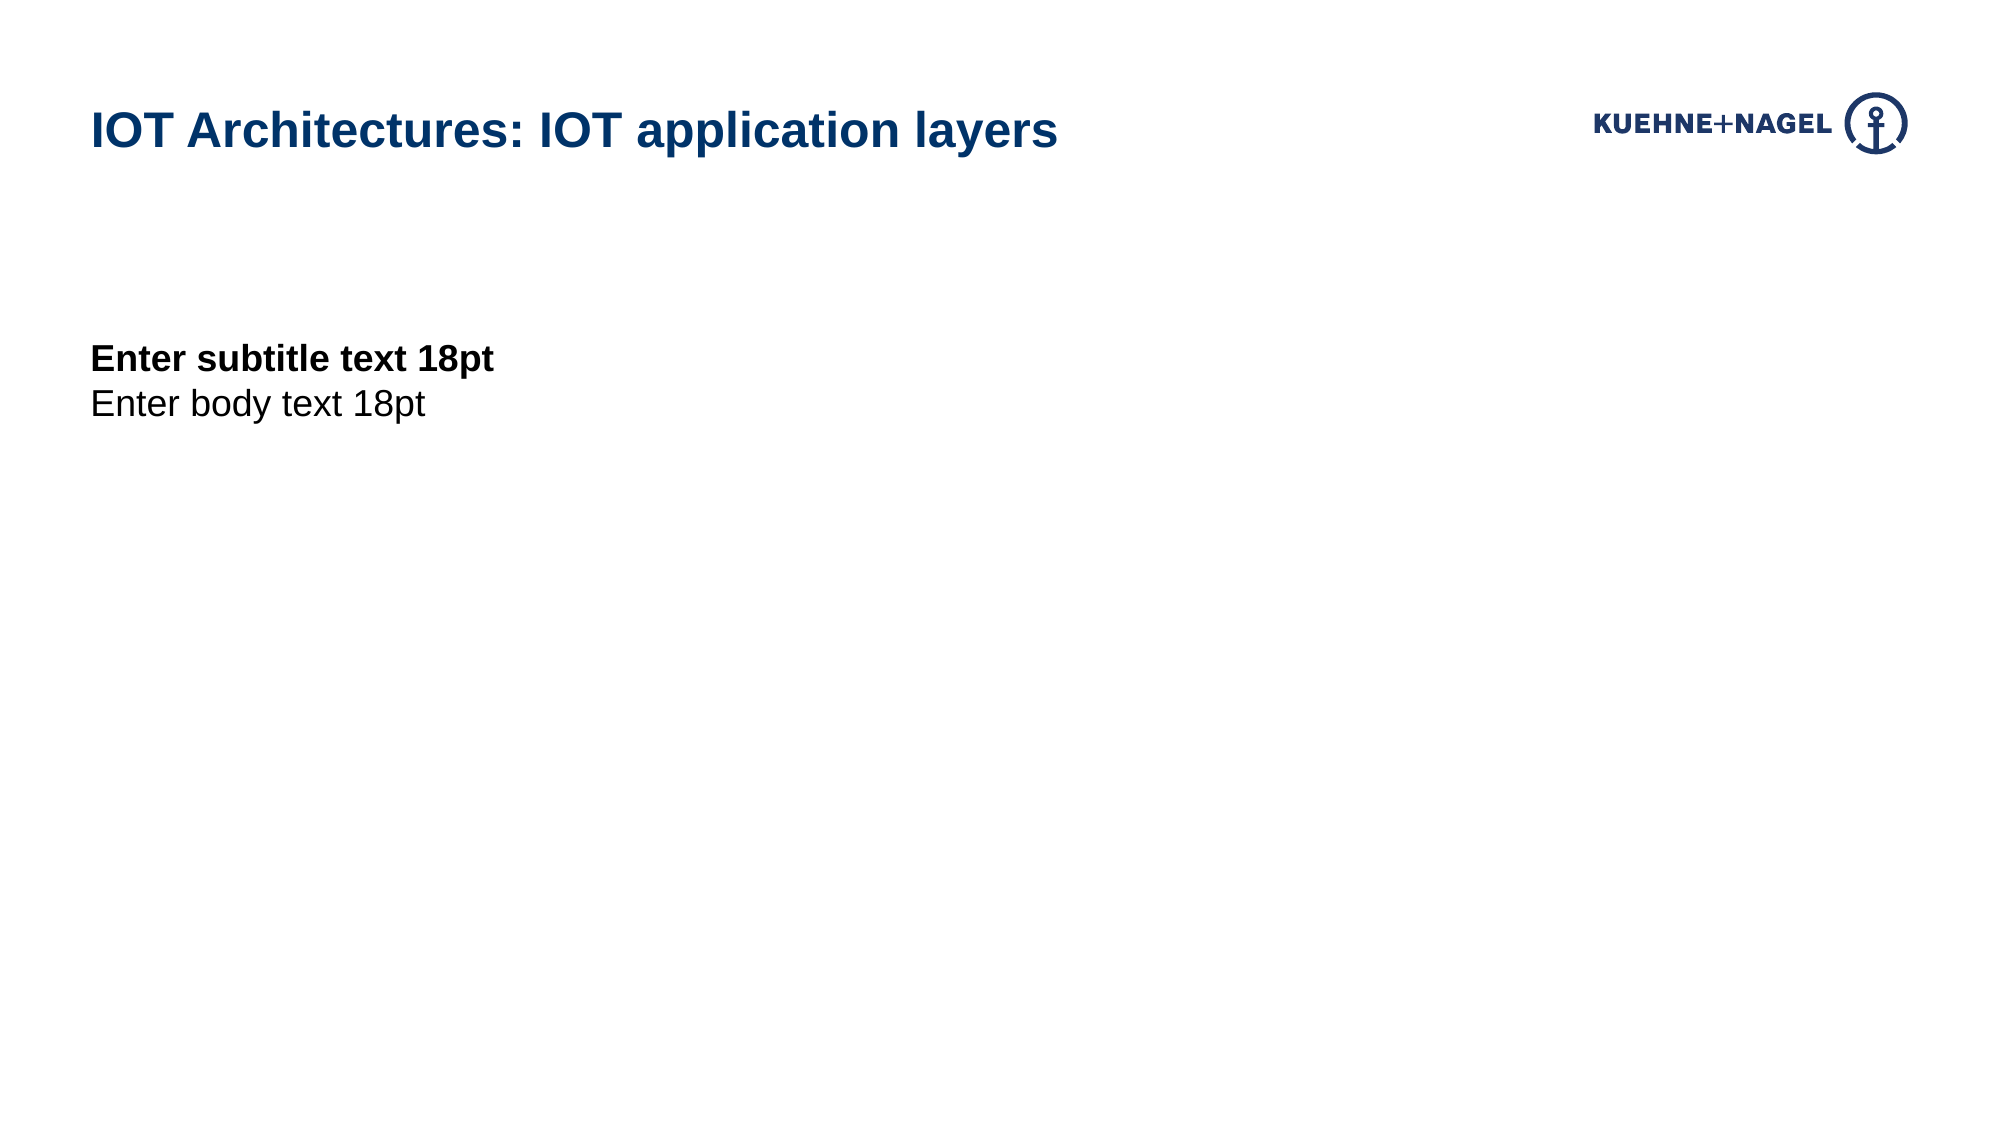

IOT Architectures: IOT application layers
Enter subtitle text 18pt
Enter body text 18pt